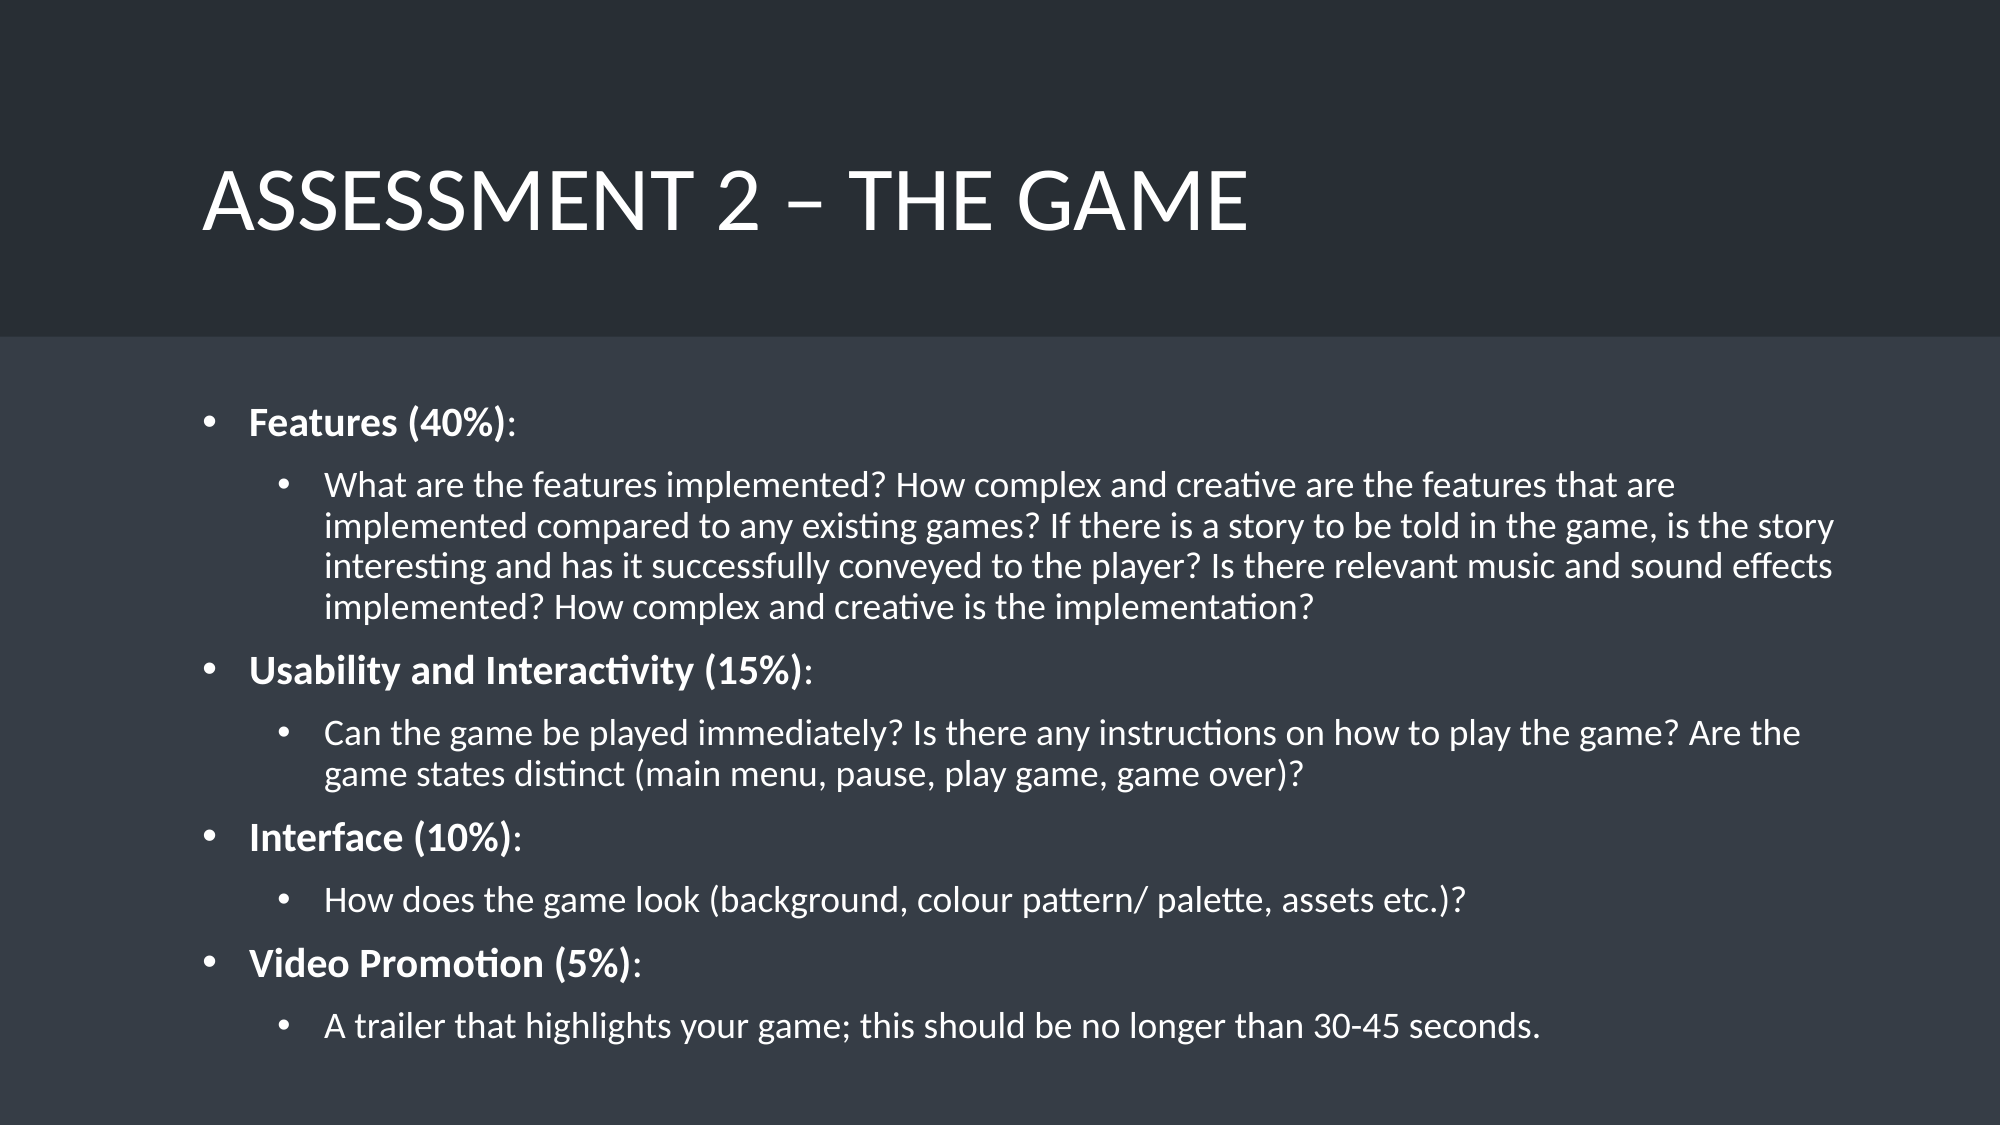

# Assessment 2 – The Game
Features (40%):
What are the features implemented? How complex and creative are the features that are implemented compared to any existing games? If there is a story to be told in the game, is the story interesting and has it successfully conveyed to the player? Is there relevant music and sound effects implemented? How complex and creative is the implementation?
Usability and Interactivity (15%):
Can the game be played immediately? Is there any instructions on how to play the game? Are the game states distinct (main menu, pause, play game, game over)?
Interface (10%):
How does the game look (background, colour pattern/ palette, assets etc.)?
Video Promotion (5%):
A trailer that highlights your game; this should be no longer than 30-45 seconds.